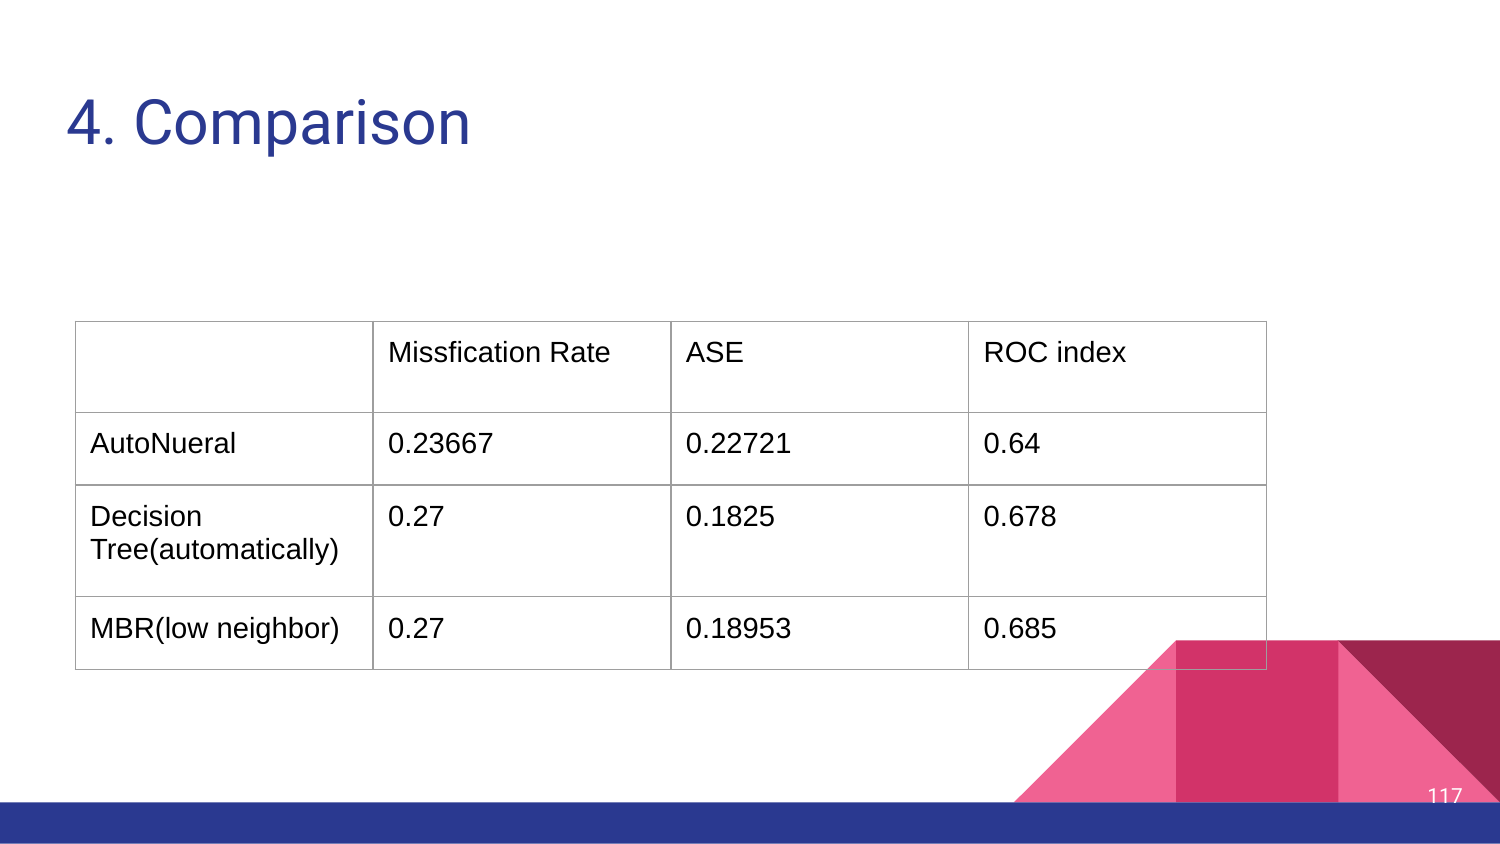

# 4. Comparison

|  | Missfication Rate | ASE | ROC index |
| --- | --- | --- | --- |
| AutoNueral | 0.23667 | 0.22721 | 0.64 |
| Decision Tree(automatically) | 0.27 | 0.1825 | 0.678 |
| MBR(low neighbor) | 0.27 | 0.18953 | 0.685 |
117